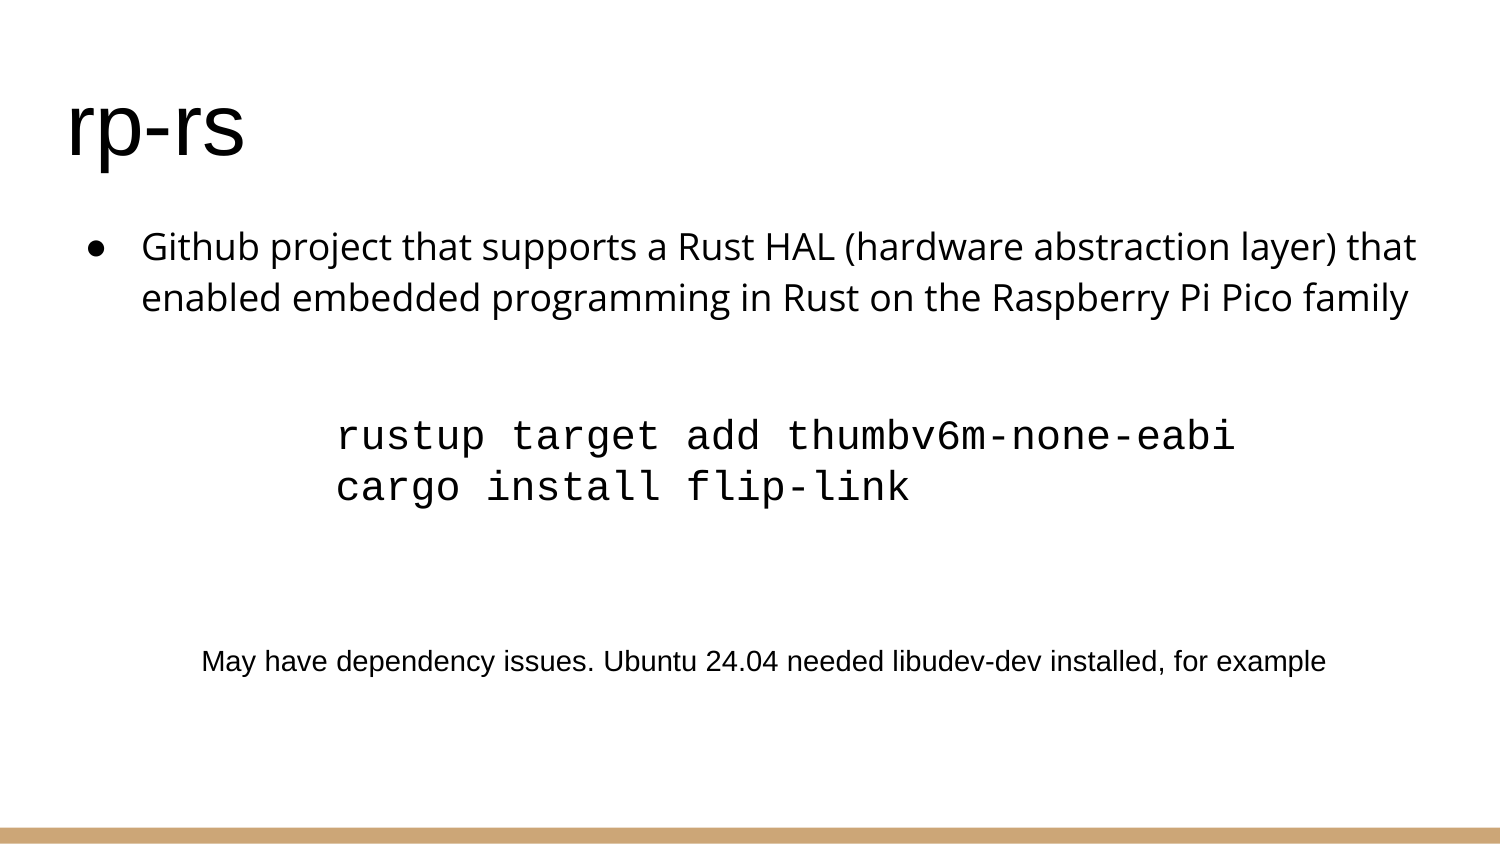

# rp-rs
Github project that supports a Rust HAL (hardware abstraction layer) that enabled embedded programming in Rust on the Raspberry Pi Pico family

rustup target add thumbv6m-none-eabi
cargo install flip-link

May have dependency issues. Ubuntu 24.04 needed libudev-dev installed, for example